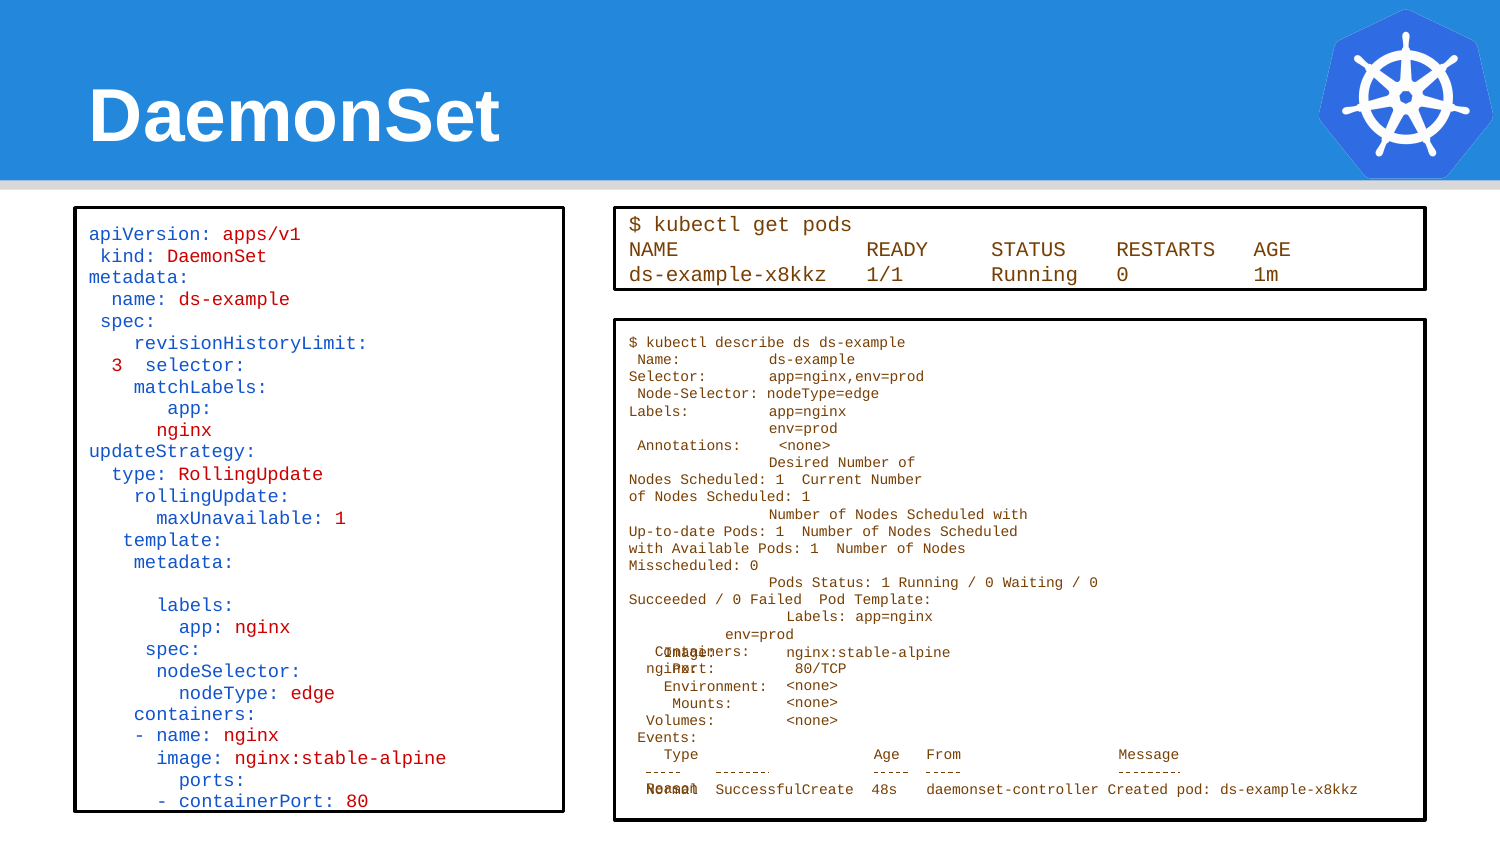

# DaemonSet
apiVersion: apps/v1  kind: DaemonSet  metadata:
name: ds-example  spec:
revisionHistoryLimit: 3  selector:
matchLabels:  app: nginx
updateStrategy:
type: RollingUpdate  rollingUpdate:
maxUnavailable: 1  template:
metadata:  labels:
app: nginx  spec:
nodeSelector:  nodeType: edge
containers:
- name: nginx
image: nginx:stable-alpine  ports:
- containerPort: 80

$ kubectl get pods
NAME	READY
ds-example-x8kkz	1/1
STATUS	RESTARTS	AGE
Running	0	1m

$ kubectl describe ds ds-example  Name:	ds-example
Selector:	app=nginx,env=prod  Node-Selector: nodeType=edge  Labels:	app=nginx
env=prod  Annotations:	<none>
Desired Number of Nodes Scheduled: 1  Current Number of Nodes Scheduled: 1
Number of Nodes Scheduled with Up-to-date Pods: 1  Number of Nodes Scheduled with Available Pods: 1  Number of Nodes Misscheduled: 0
Pods Status: 1 Running / 0 Waiting / 0 Succeeded / 0 Failed  Pod Template:
Labels: app=nginx
env=prod  Containers:  nginx:
Image:  Port:
Environment:  Mounts:
Volumes:  Events:
Type	Reason
nginx:stable-alpine  80/TCP
<none>
<none>
<none>
Age	From	Message

Normal  SuccessfulCreate  48s	daemonset-controller Created pod: ds-example-x8kkz